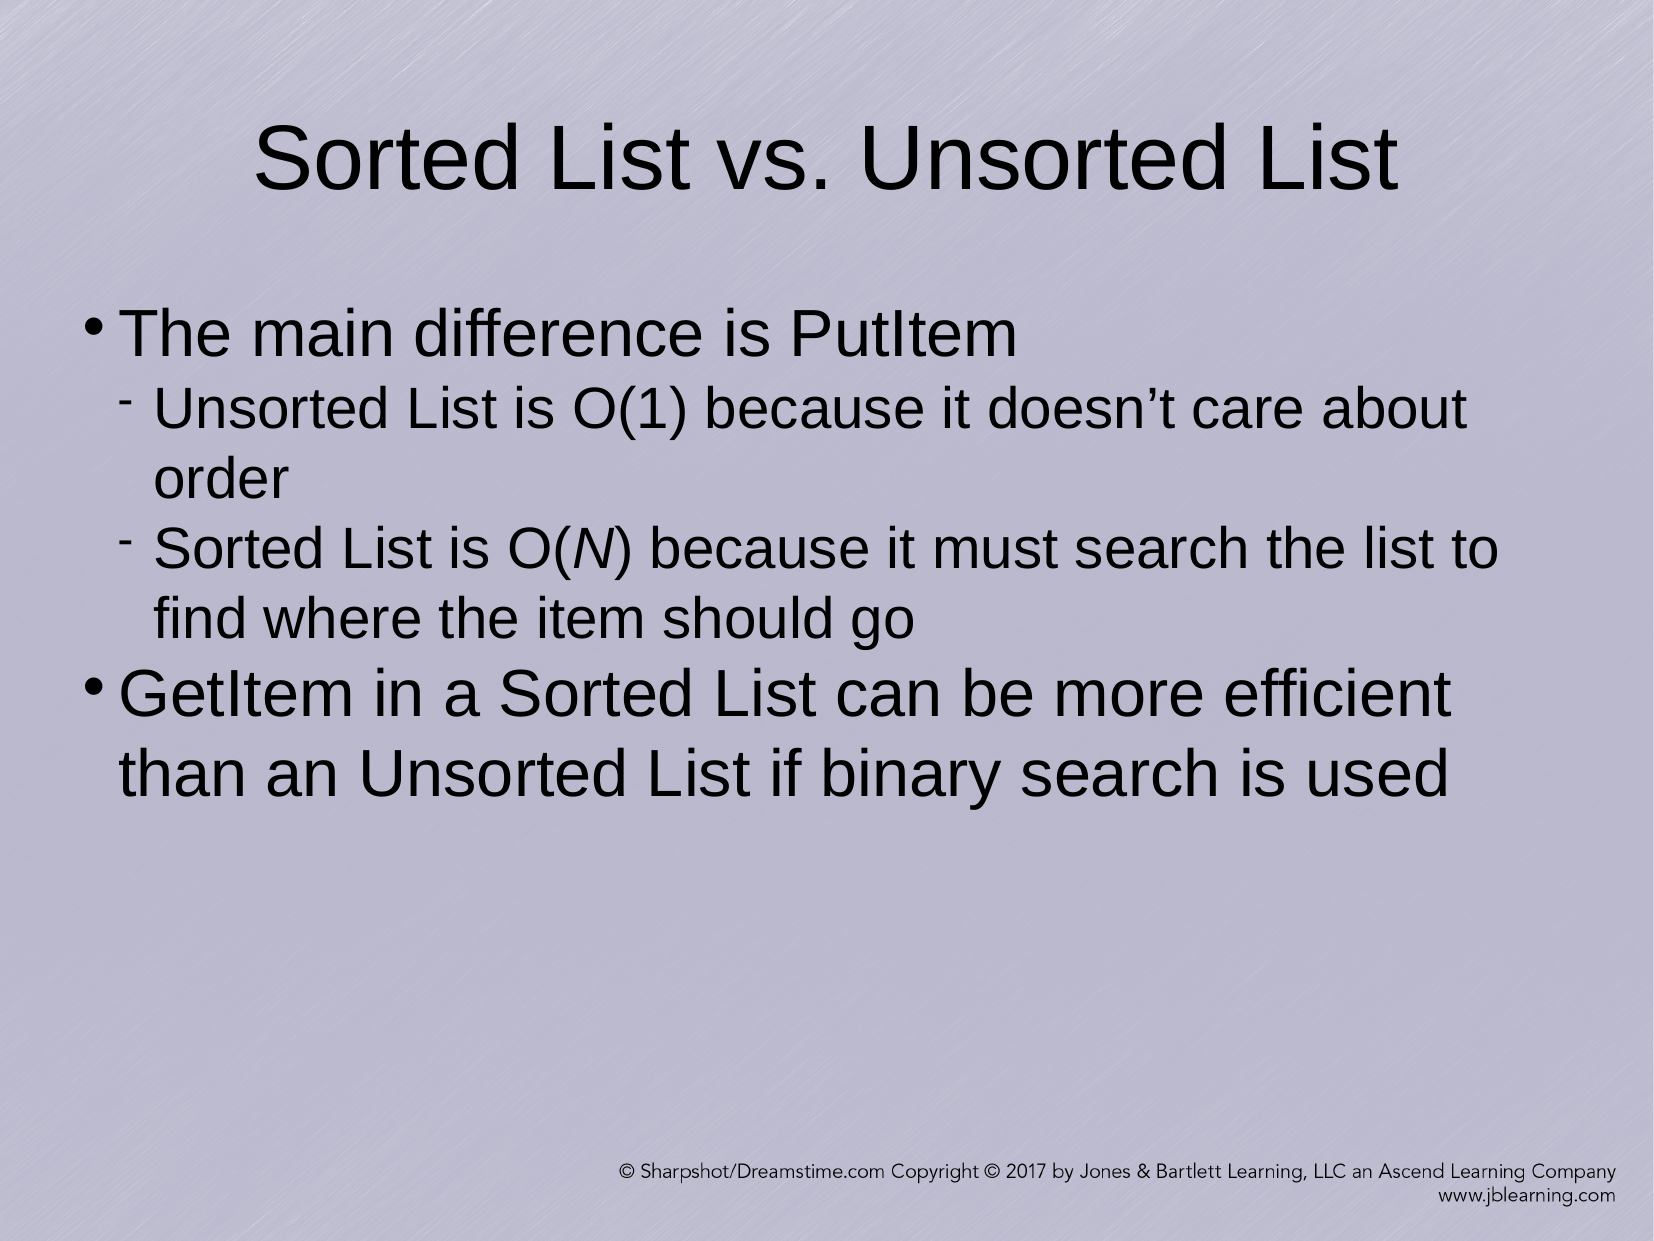

Sorted List vs. Unsorted List
The main difference is PutItem
Unsorted List is O(1) because it doesn’t care about order
Sorted List is O(N) because it must search the list to find where the item should go
GetItem in a Sorted List can be more efficient than an Unsorted List if binary search is used